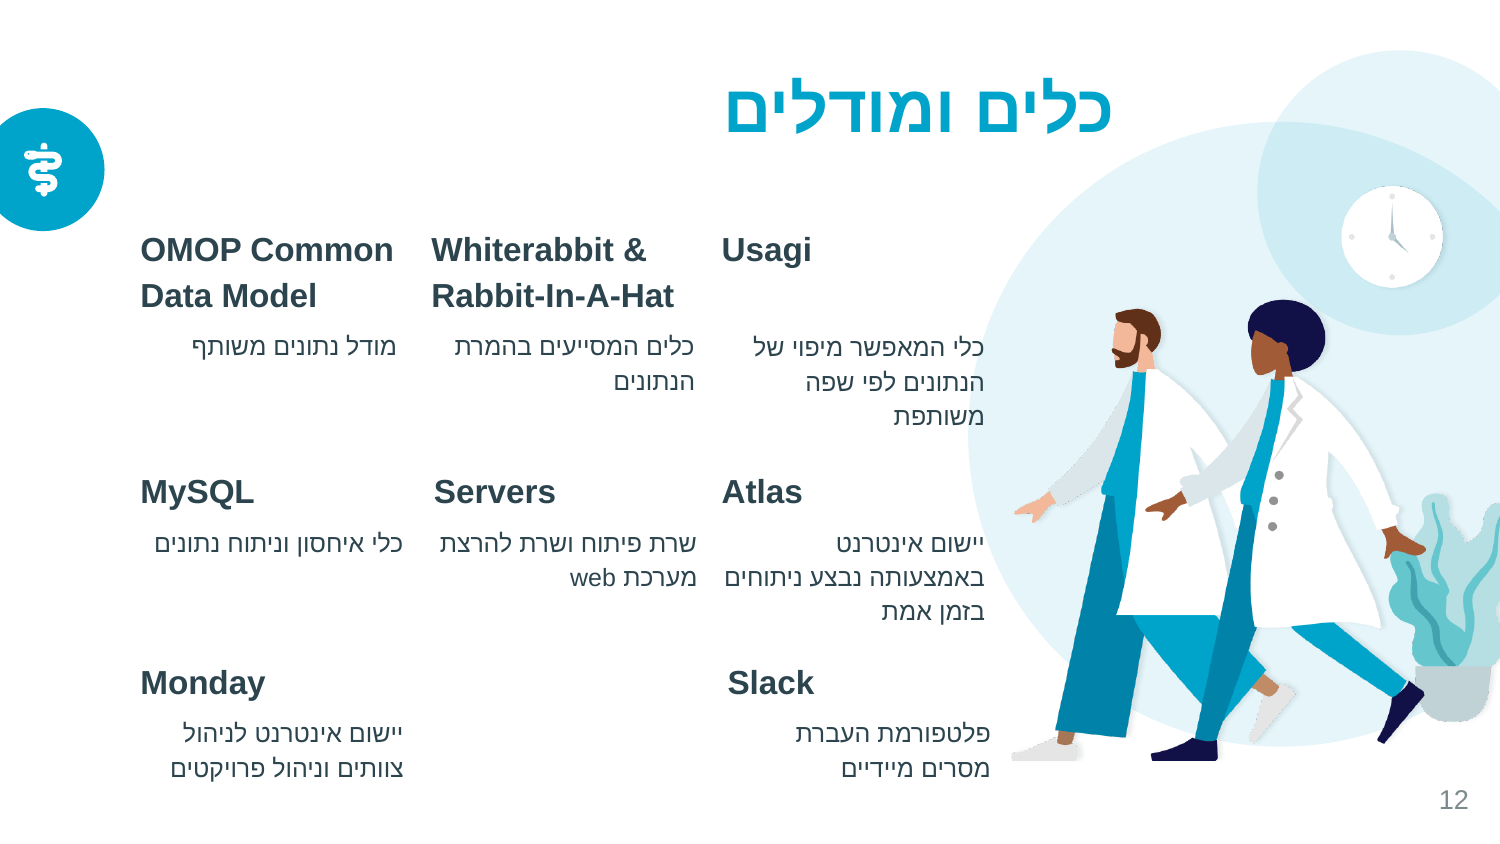

כלים ומודלים
OMOP Common Data Model
 מודל נתונים משותף
Whiterabbit & Rabbit-In-A-Hat
כלים המסייעים בהמרת הנתונים
Usagi

כלי המאפשר מיפוי של הנתונים לפי שפה משותפת
MySQL
כלי איחסון וניתוח נתונים
Servers
שרת פיתוח ושרת להרצת מערכת web
Atlas
יישום אינטרנט באמצעותה נבצע ניתוחים בזמן אמת
Monday
יישום אינטרנט לניהול צוותים וניהול פרויקטים

Slack
פלטפורמת העברת מסרים מיידיים
12